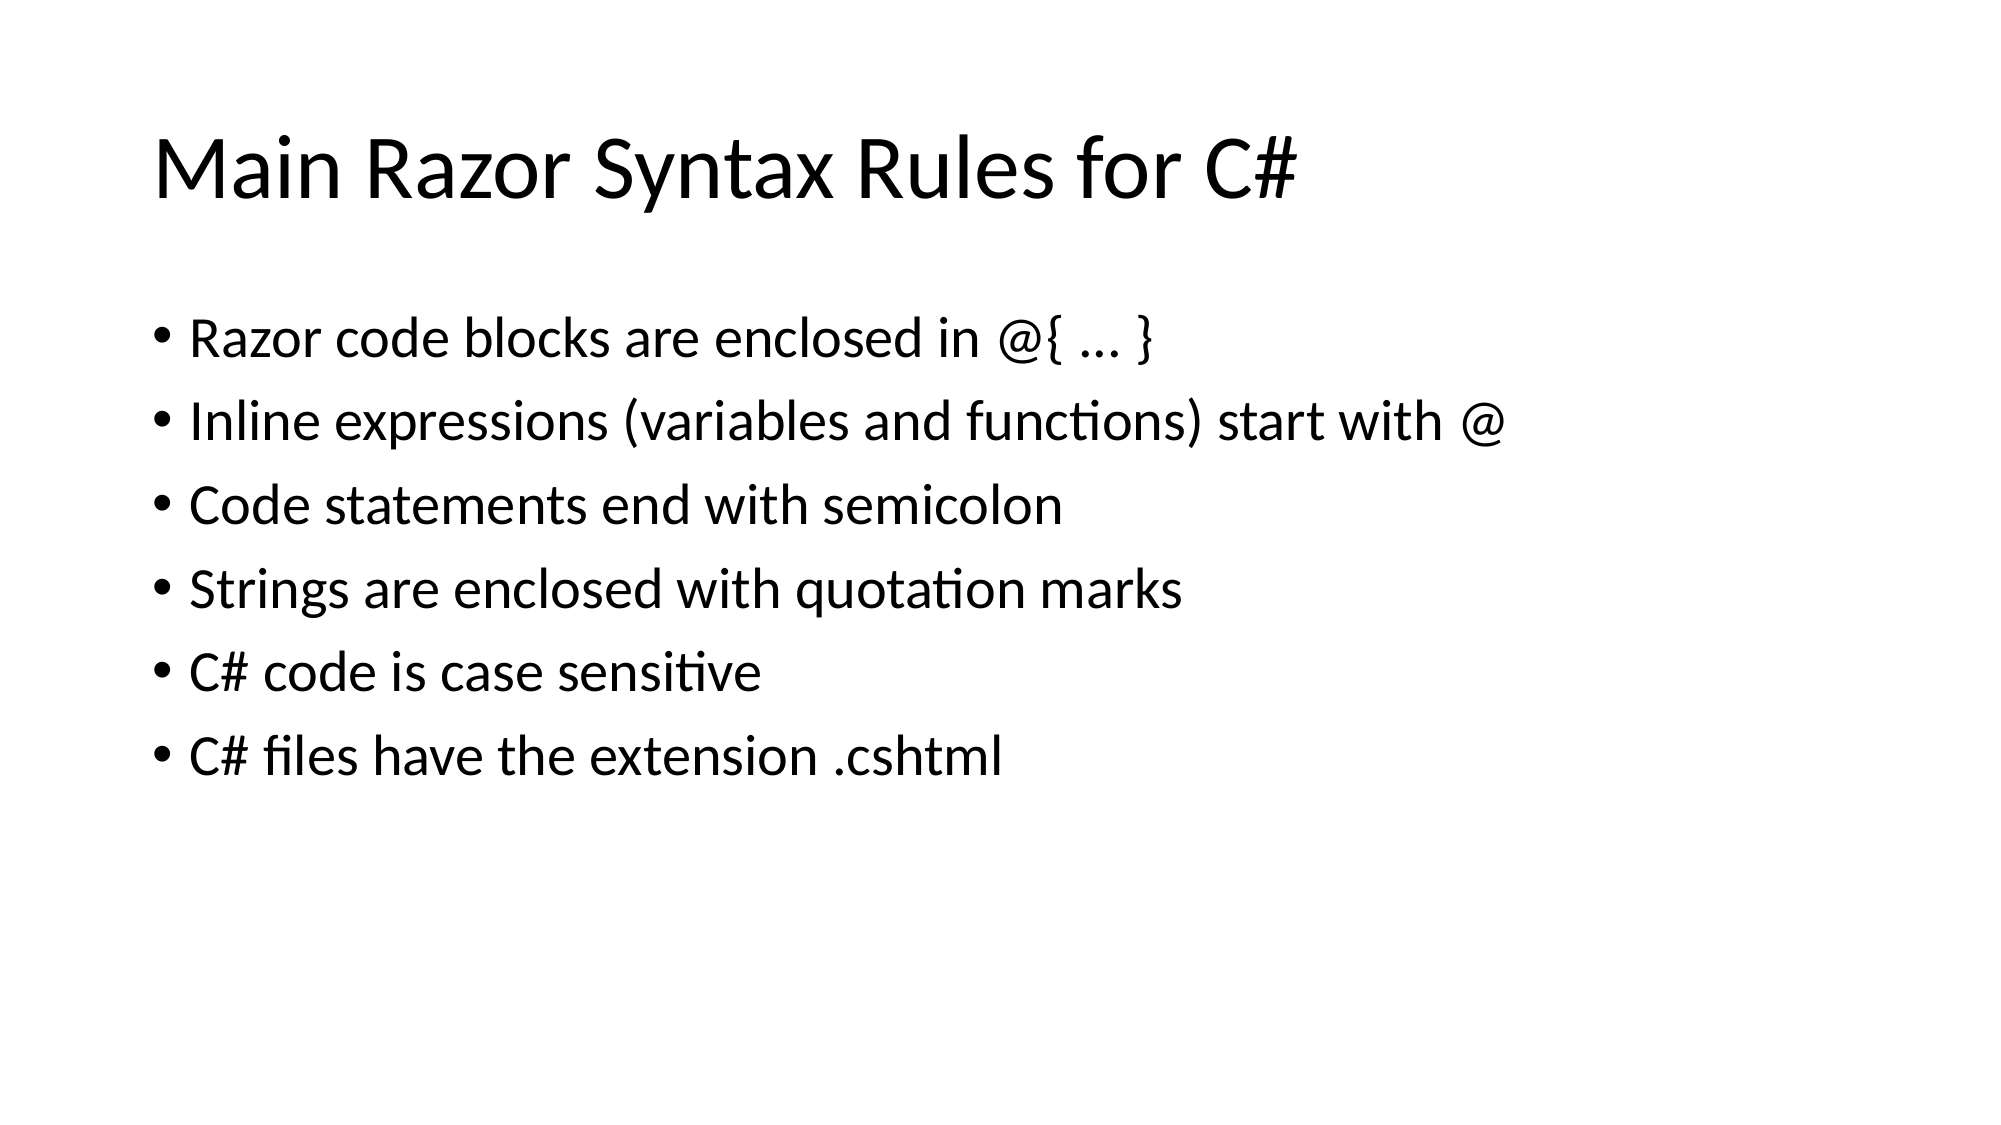

# Main Razor Syntax Rules for C#
Razor code blocks are enclosed in @{ ... }
Inline expressions (variables and functions) start with @
Code statements end with semicolon
Strings are enclosed with quotation marks
C# code is case sensitive
C# files have the extension .cshtml